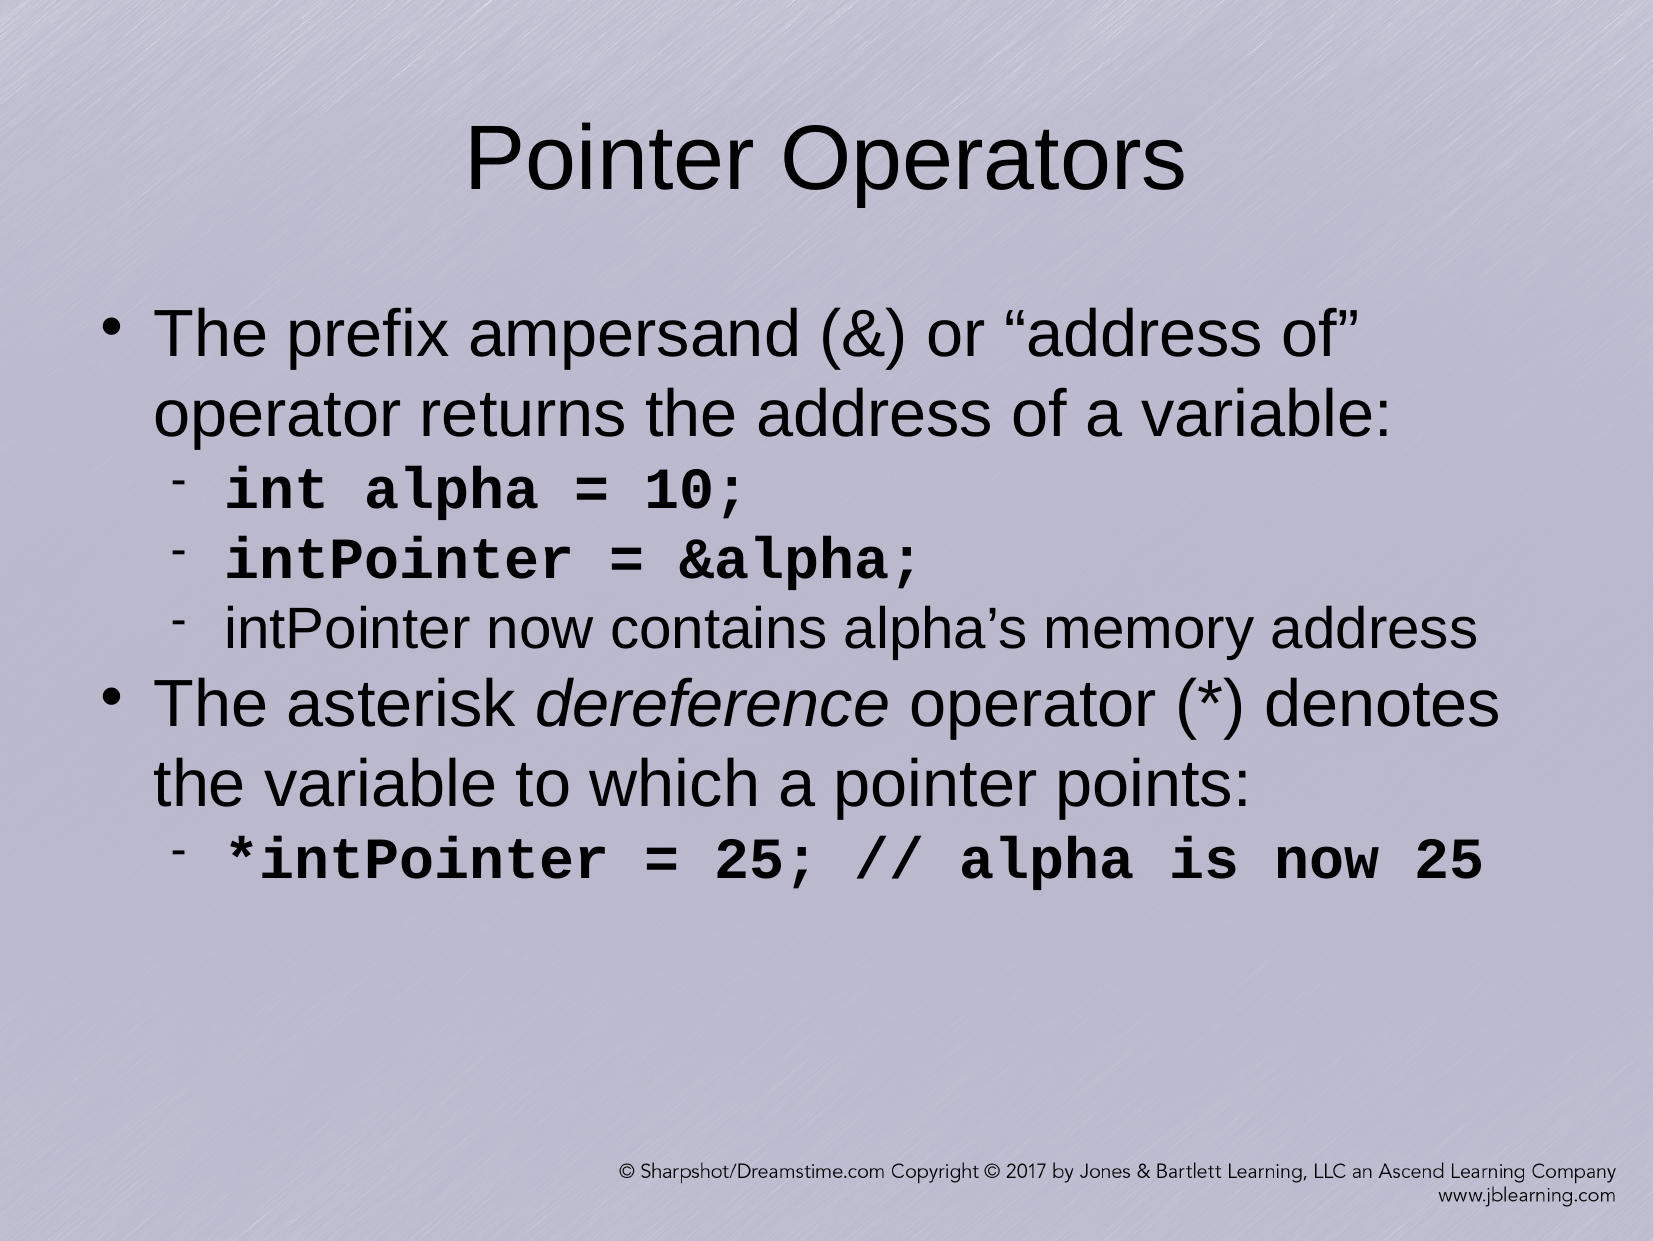

Pointer Operators
The prefix ampersand (&) or “address of” operator returns the address of a variable:
int alpha = 10;
intPointer = &alpha;
intPointer now contains alpha’s memory address
The asterisk dereference operator (*) denotes the variable to which a pointer points:
*intPointer = 25; // alpha is now 25